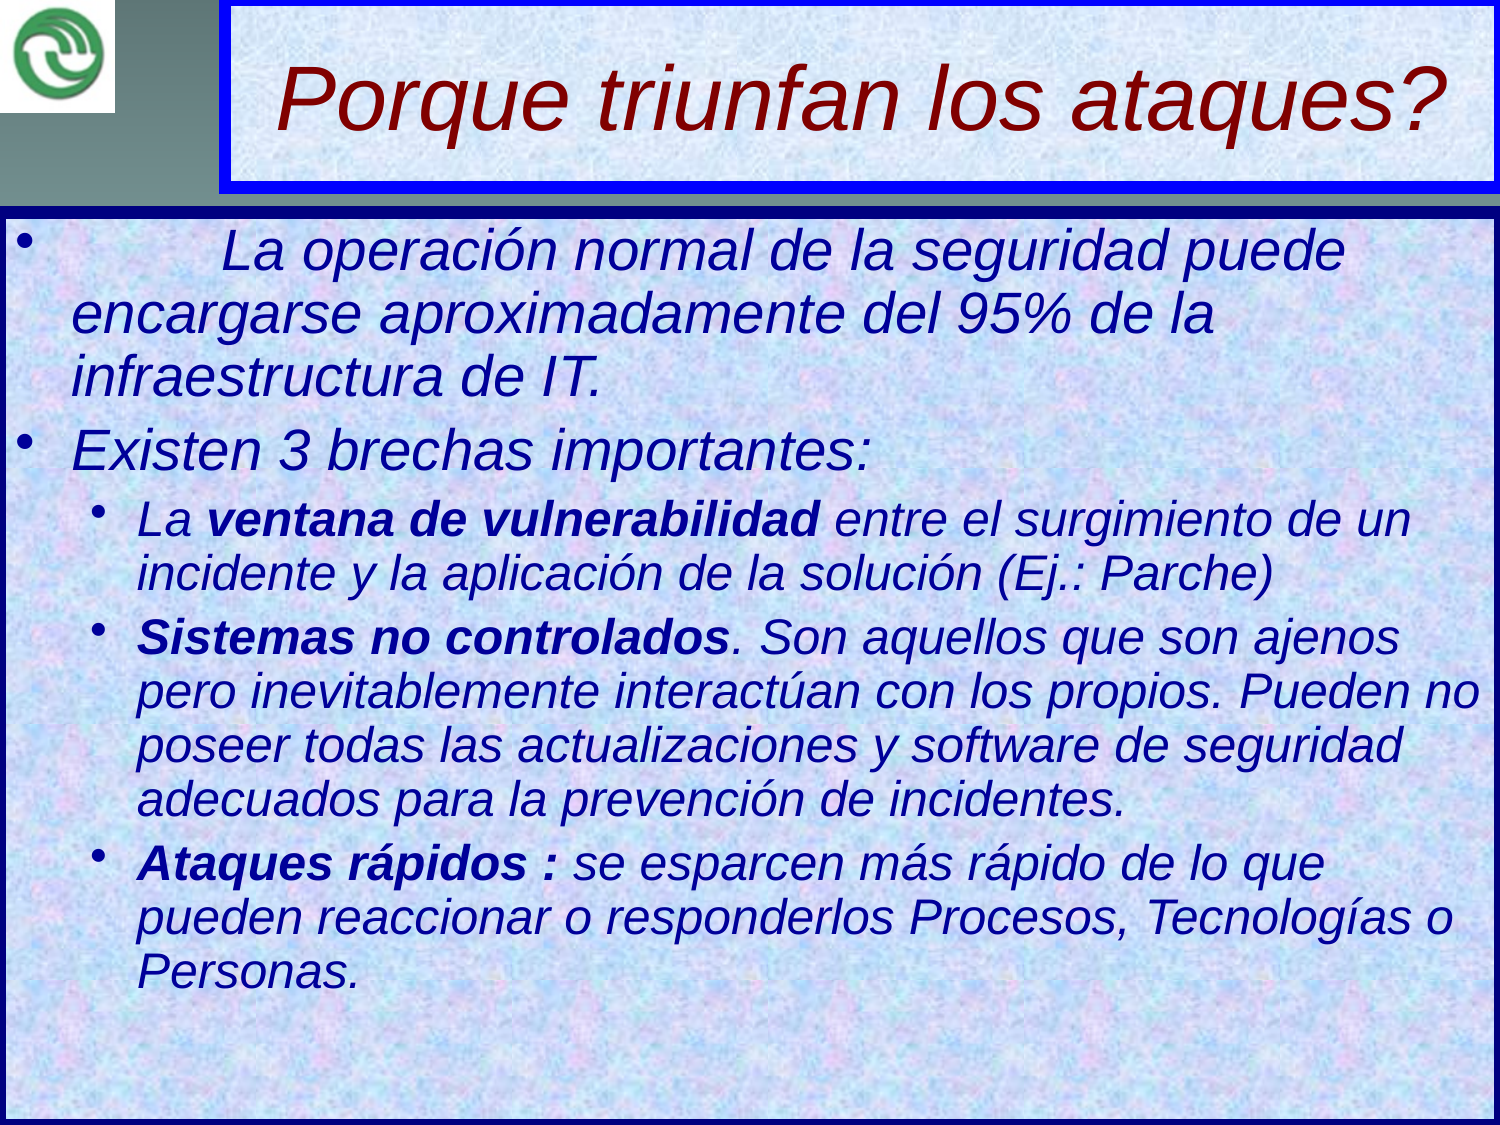

Porque triunfan los ataques?
	La operación normal de la seguridad puede encargarse aproximadamente del 95% de la infraestructura de IT.
Existen 3 brechas importantes:
La ventana de vulnerabilidad entre el surgimiento de un incidente y la aplicación de la solución (Ej.: Parche)
Sistemas no controlados. Son aquellos que son ajenos pero inevitablemente interactúan con los propios. Pueden no poseer todas las actualizaciones y software de seguridad adecuados para la prevención de incidentes.
Ataques rápidos : se esparcen más rápido de lo que pueden reaccionar o responderlos Procesos, Tecnologías o Personas.